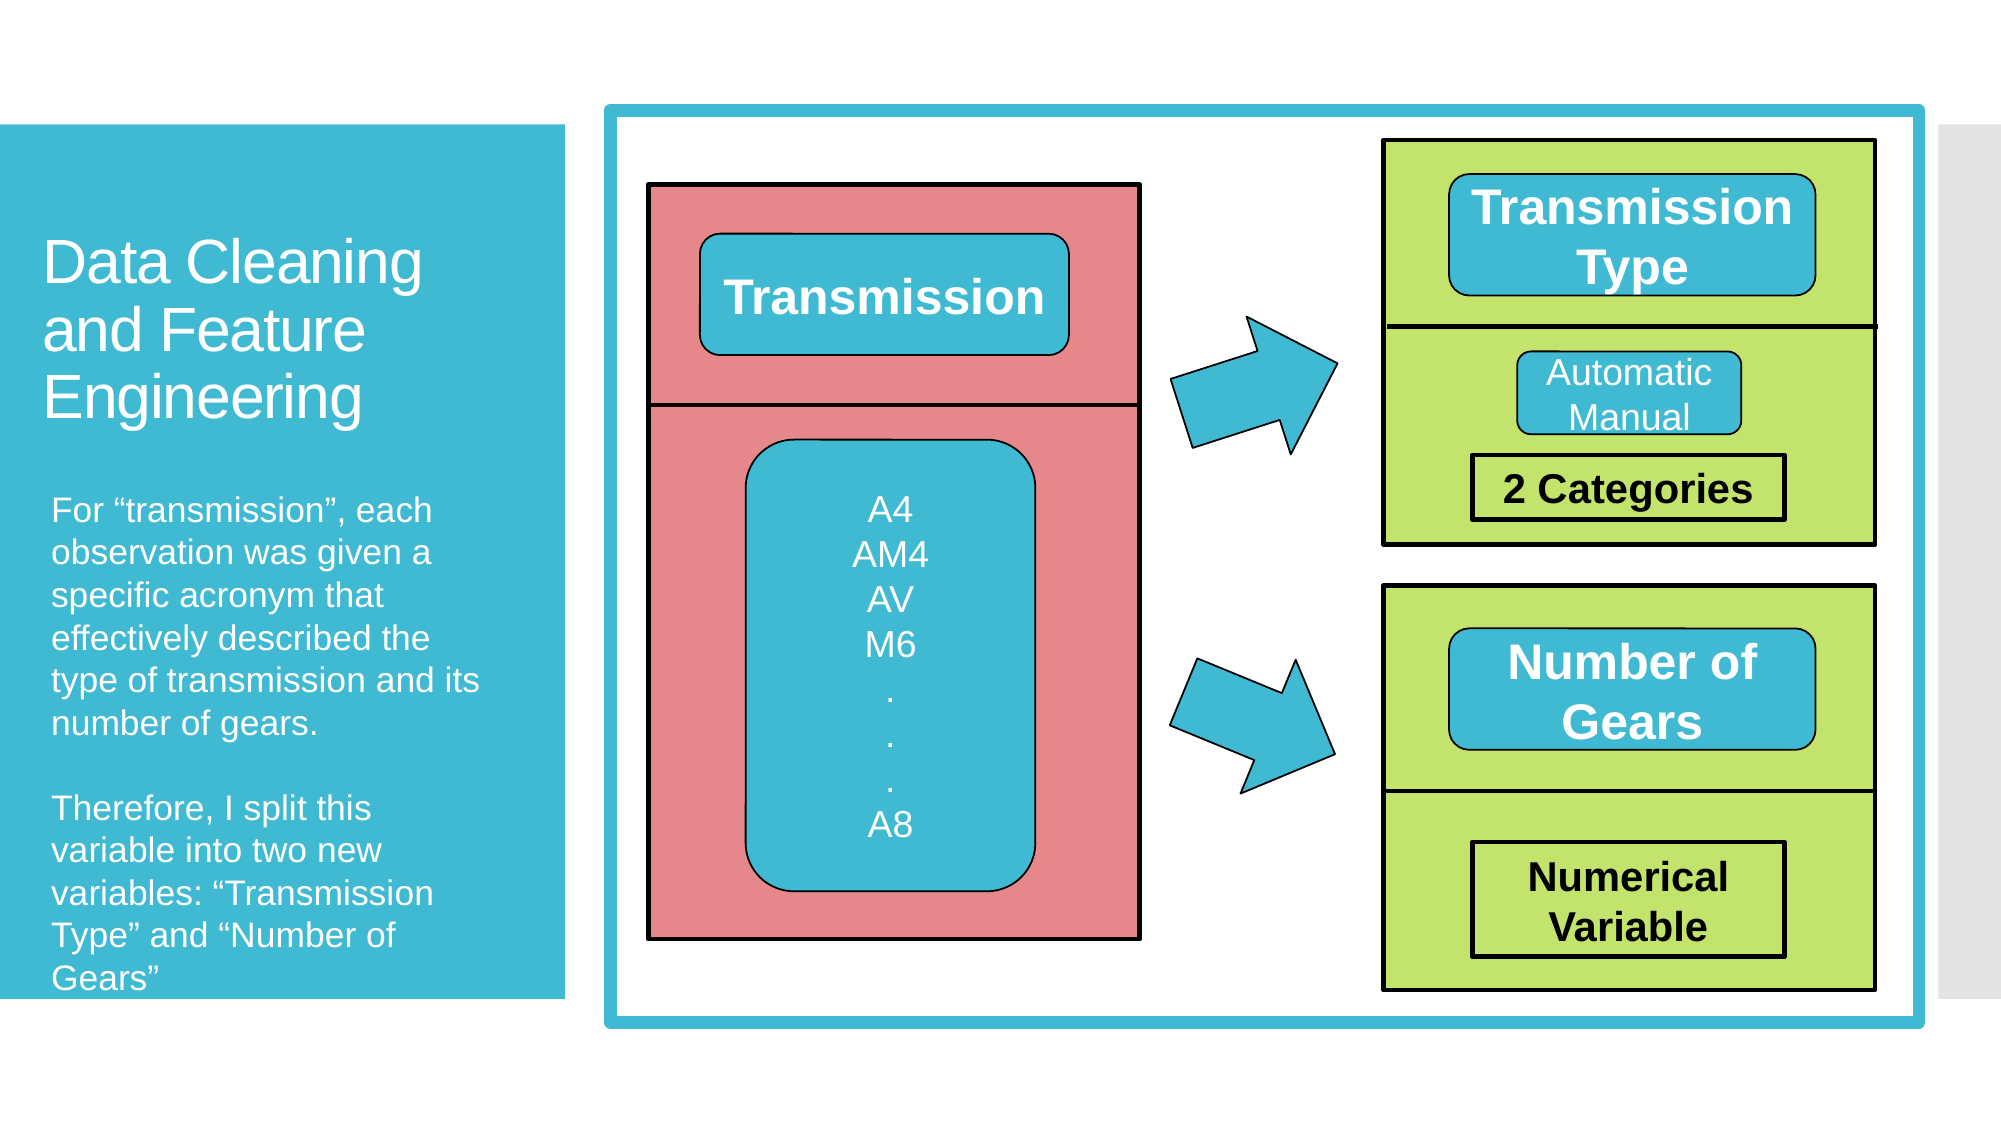

Transmission Type

Data Cleaning and Feature Engineering
Transmission

Automatic
Manual
A4
AM4
AV
M6
.
.
.
A8
2 Categories
For “transmission”, each observation was given a specific acronym that effectively described the type of transmission and its number of gears.

Therefore, I split this variable into two new variables: “Transmission Type” and “Number of Gears”

Number of Gears

Numerical Variable